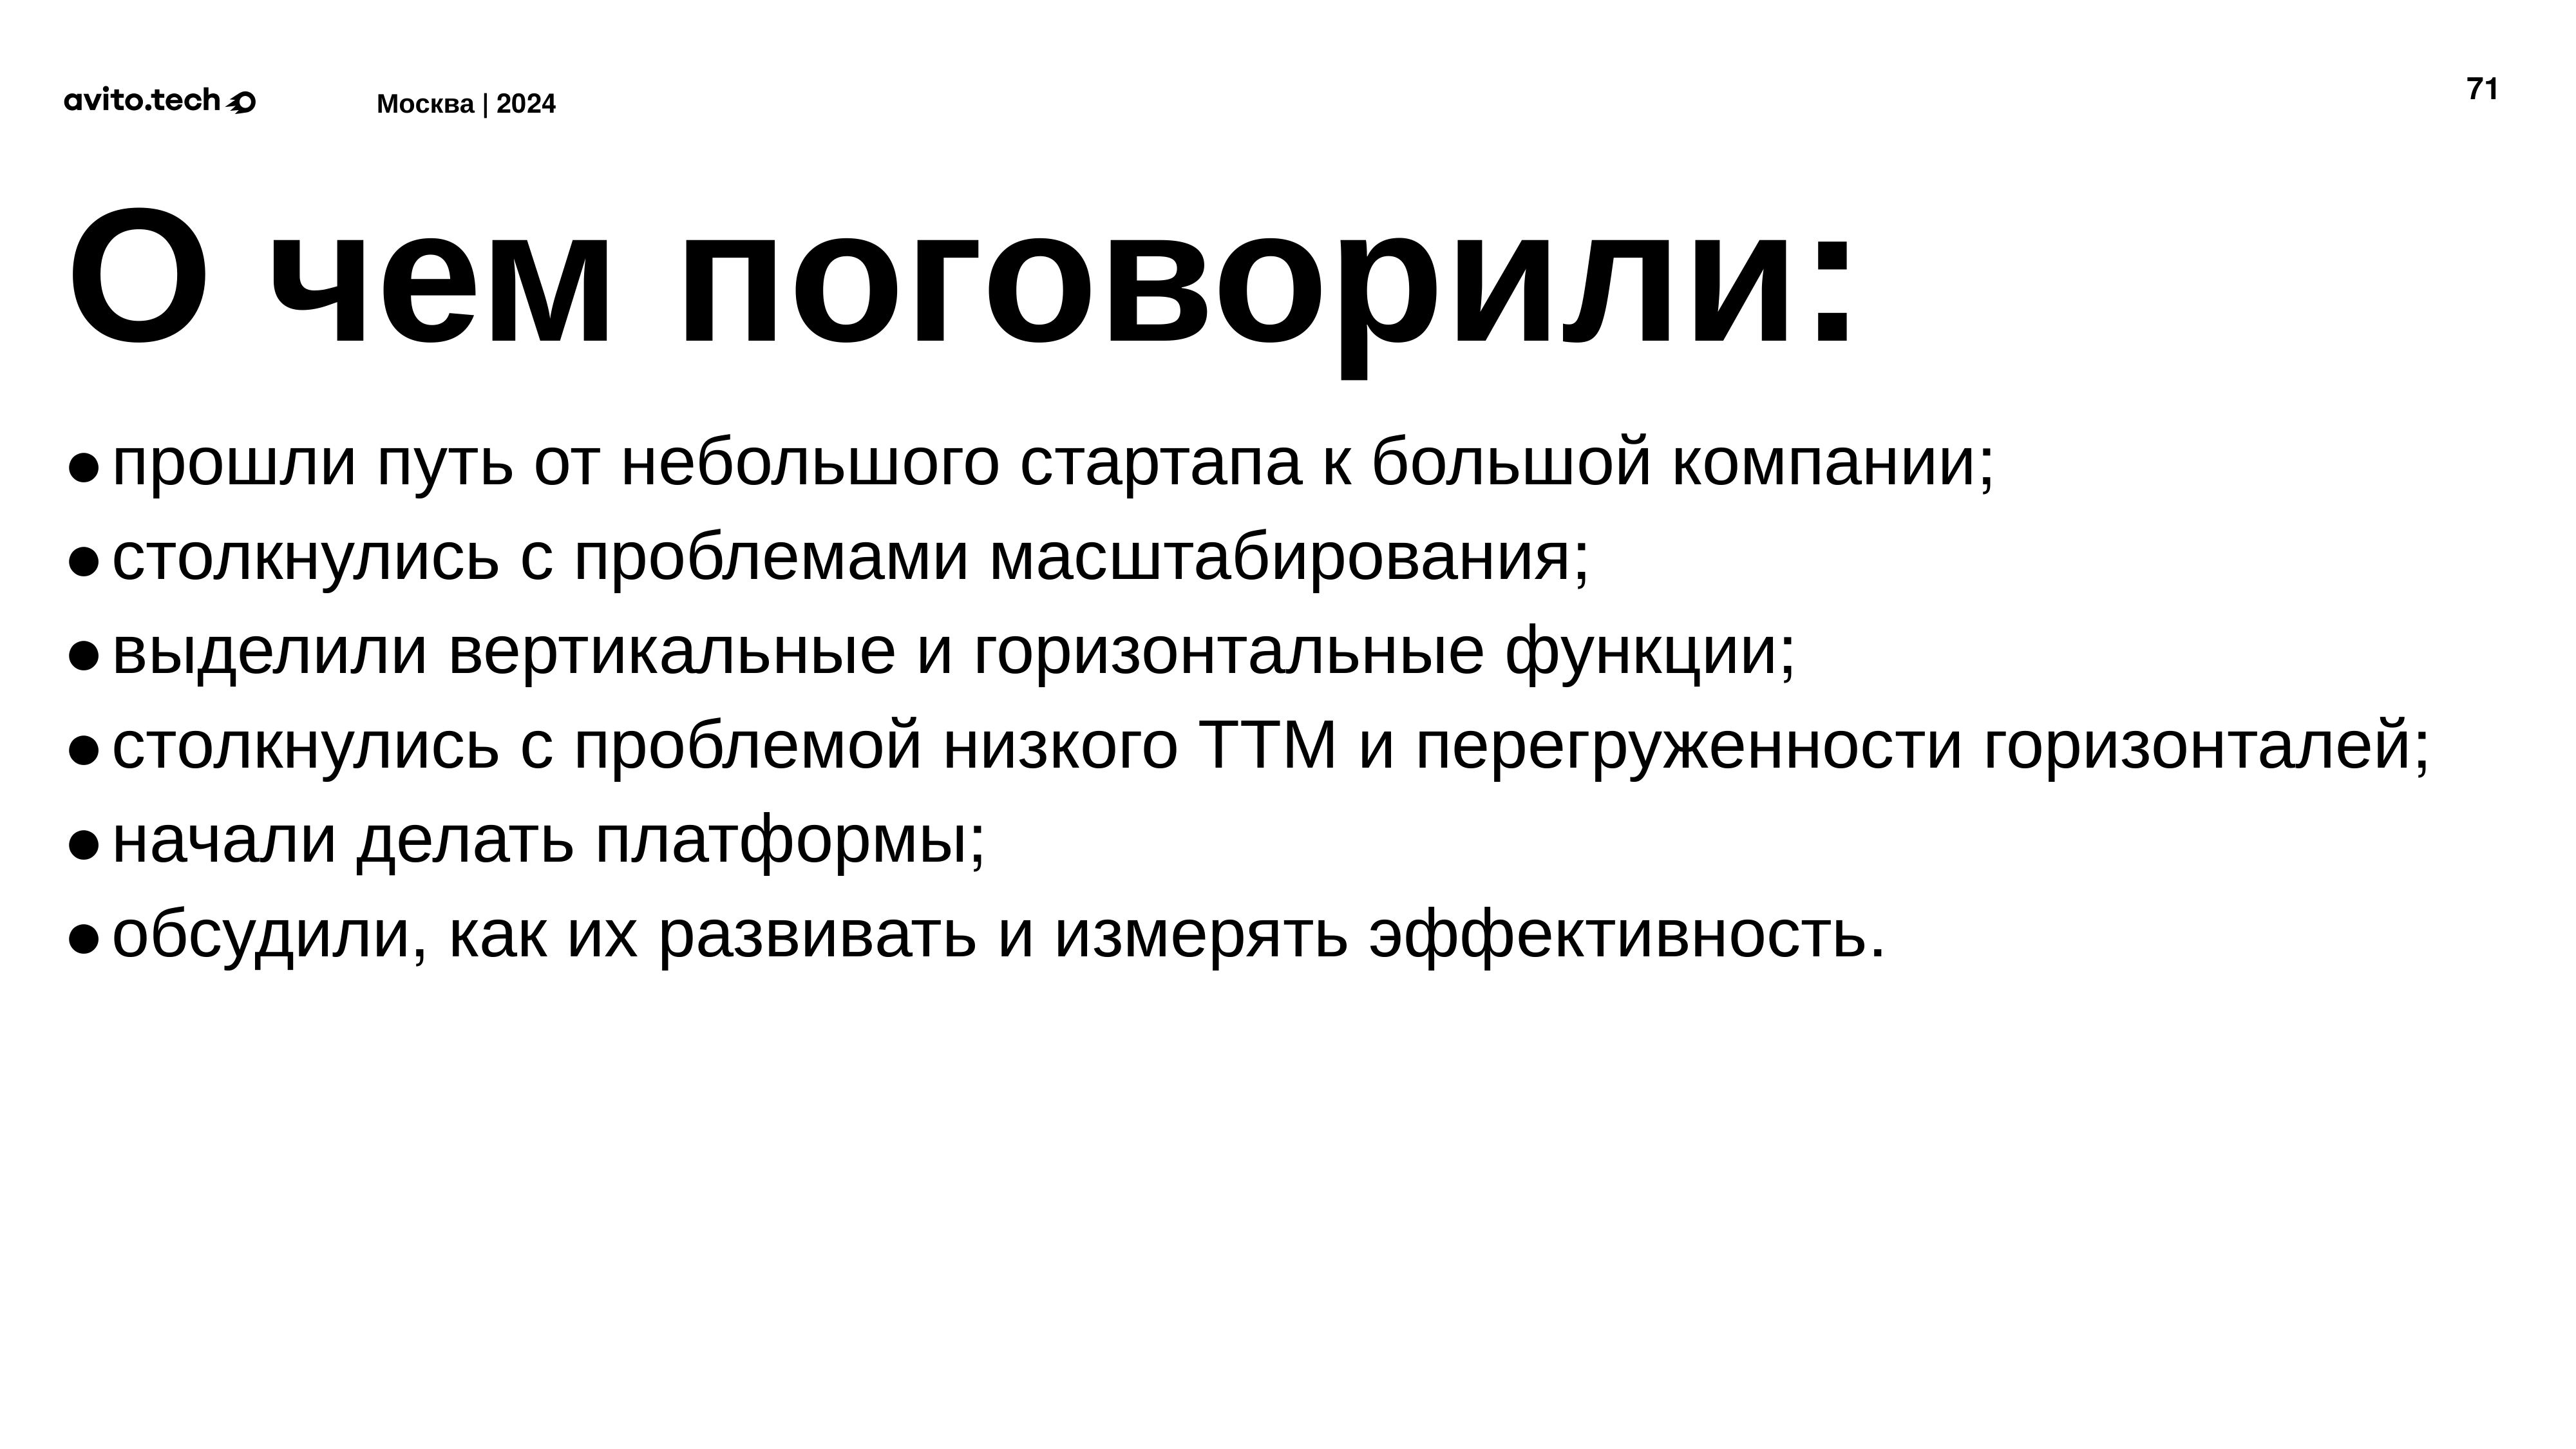

71
О чем поговорили:
прошли путь от небольшого стартапа к большой компании;
столкнулись с проблемами масштабирования;
выделили вертикальные и горизонтальные функции;
столкнулись с проблемой низкого ТТМ и перегруженности горизонталей;
начали делать платформы;
обсудили, как их развивать и измерять эффективность.